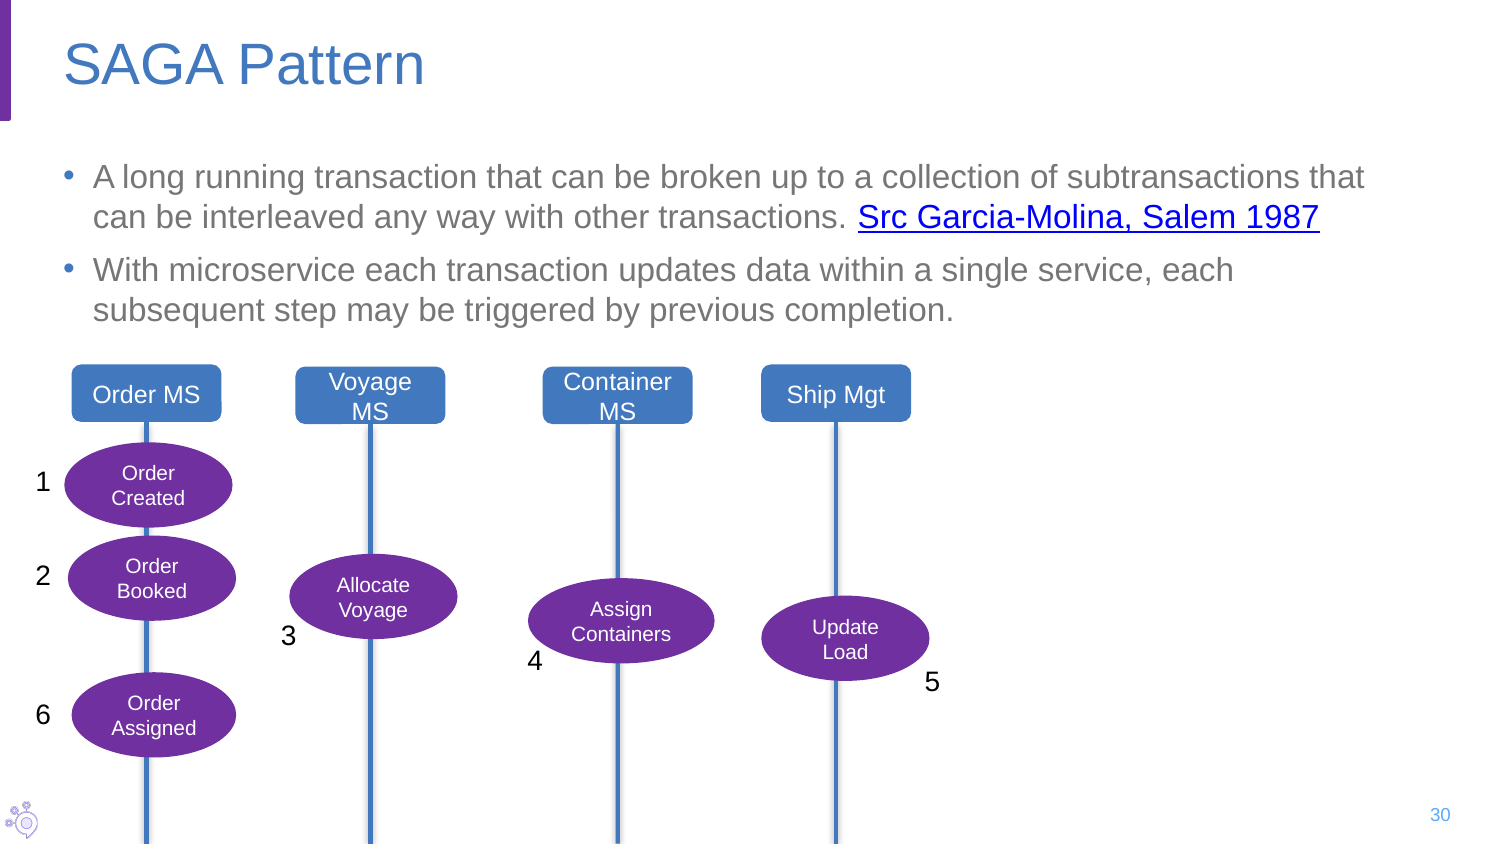

# SAGA Pattern
A long running transaction that can be broken up to a collection of subtransactions that can be interleaved any way with other transactions. Src Garcia-Molina, Salem 1987
With microservice each transaction updates data within a single service, each subsequent step may be triggered by previous completion.
Order MS
Ship Mgt
Voyage MS
Container MS
Order Created
1
Order Booked
2
Allocate
Voyage
Assign
Containers
Update
Load
3
4
5
Order Assigned
6
30